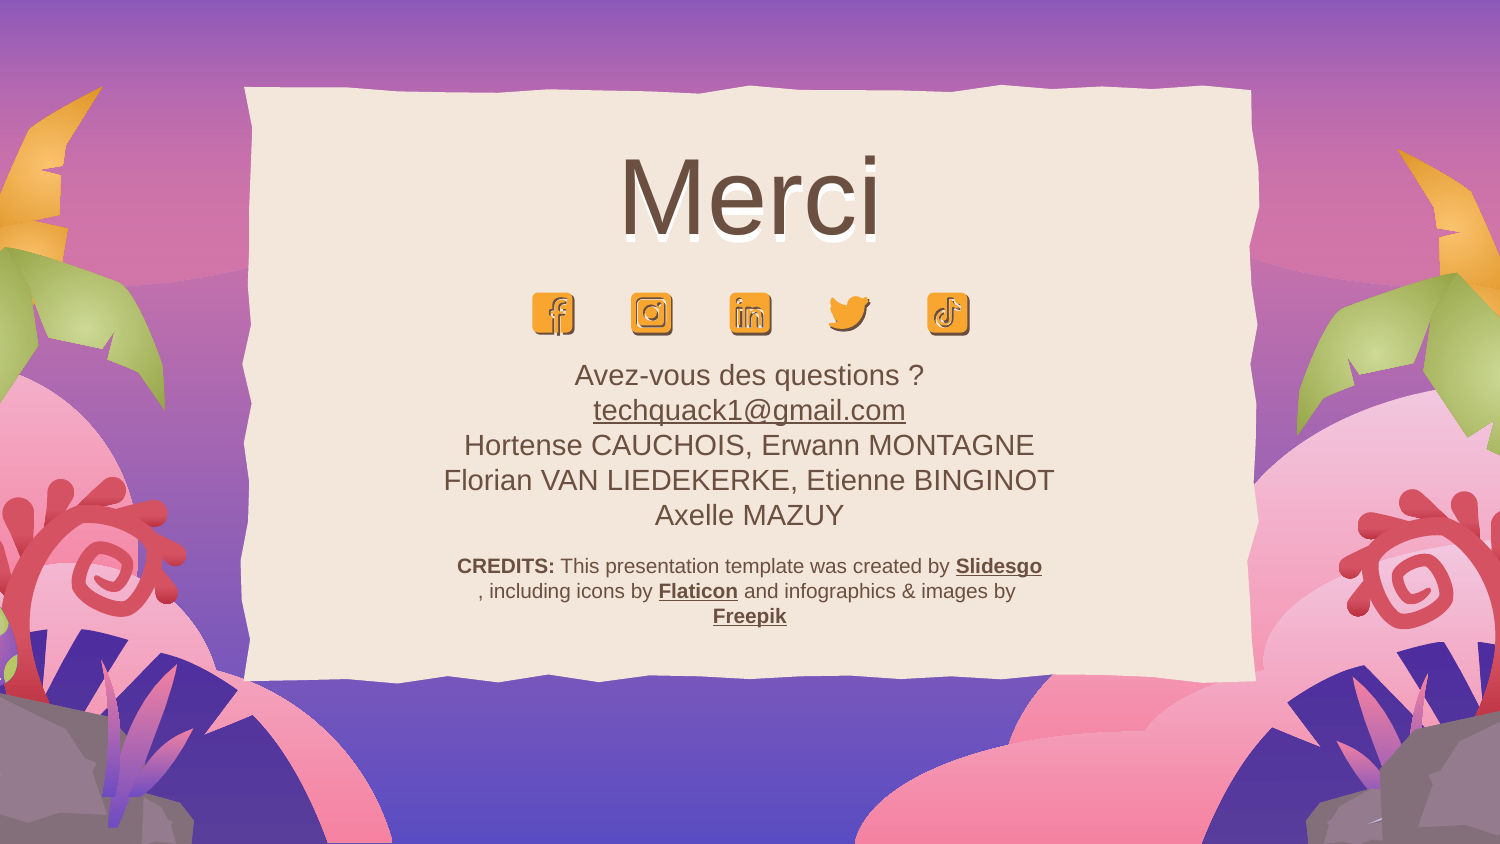

# Merci

Avez-vous des questions ?
techquack1@gmail.com
Hortense CAUCHOIS, Erwann MONTAGNE
Florian VAN LIEDEKERKE, Etienne BINGINOT
Axelle MAZUY

CREDITS: This presentation template was created by Slidesgo, including icons by Flaticon and infographics & images by Freepik